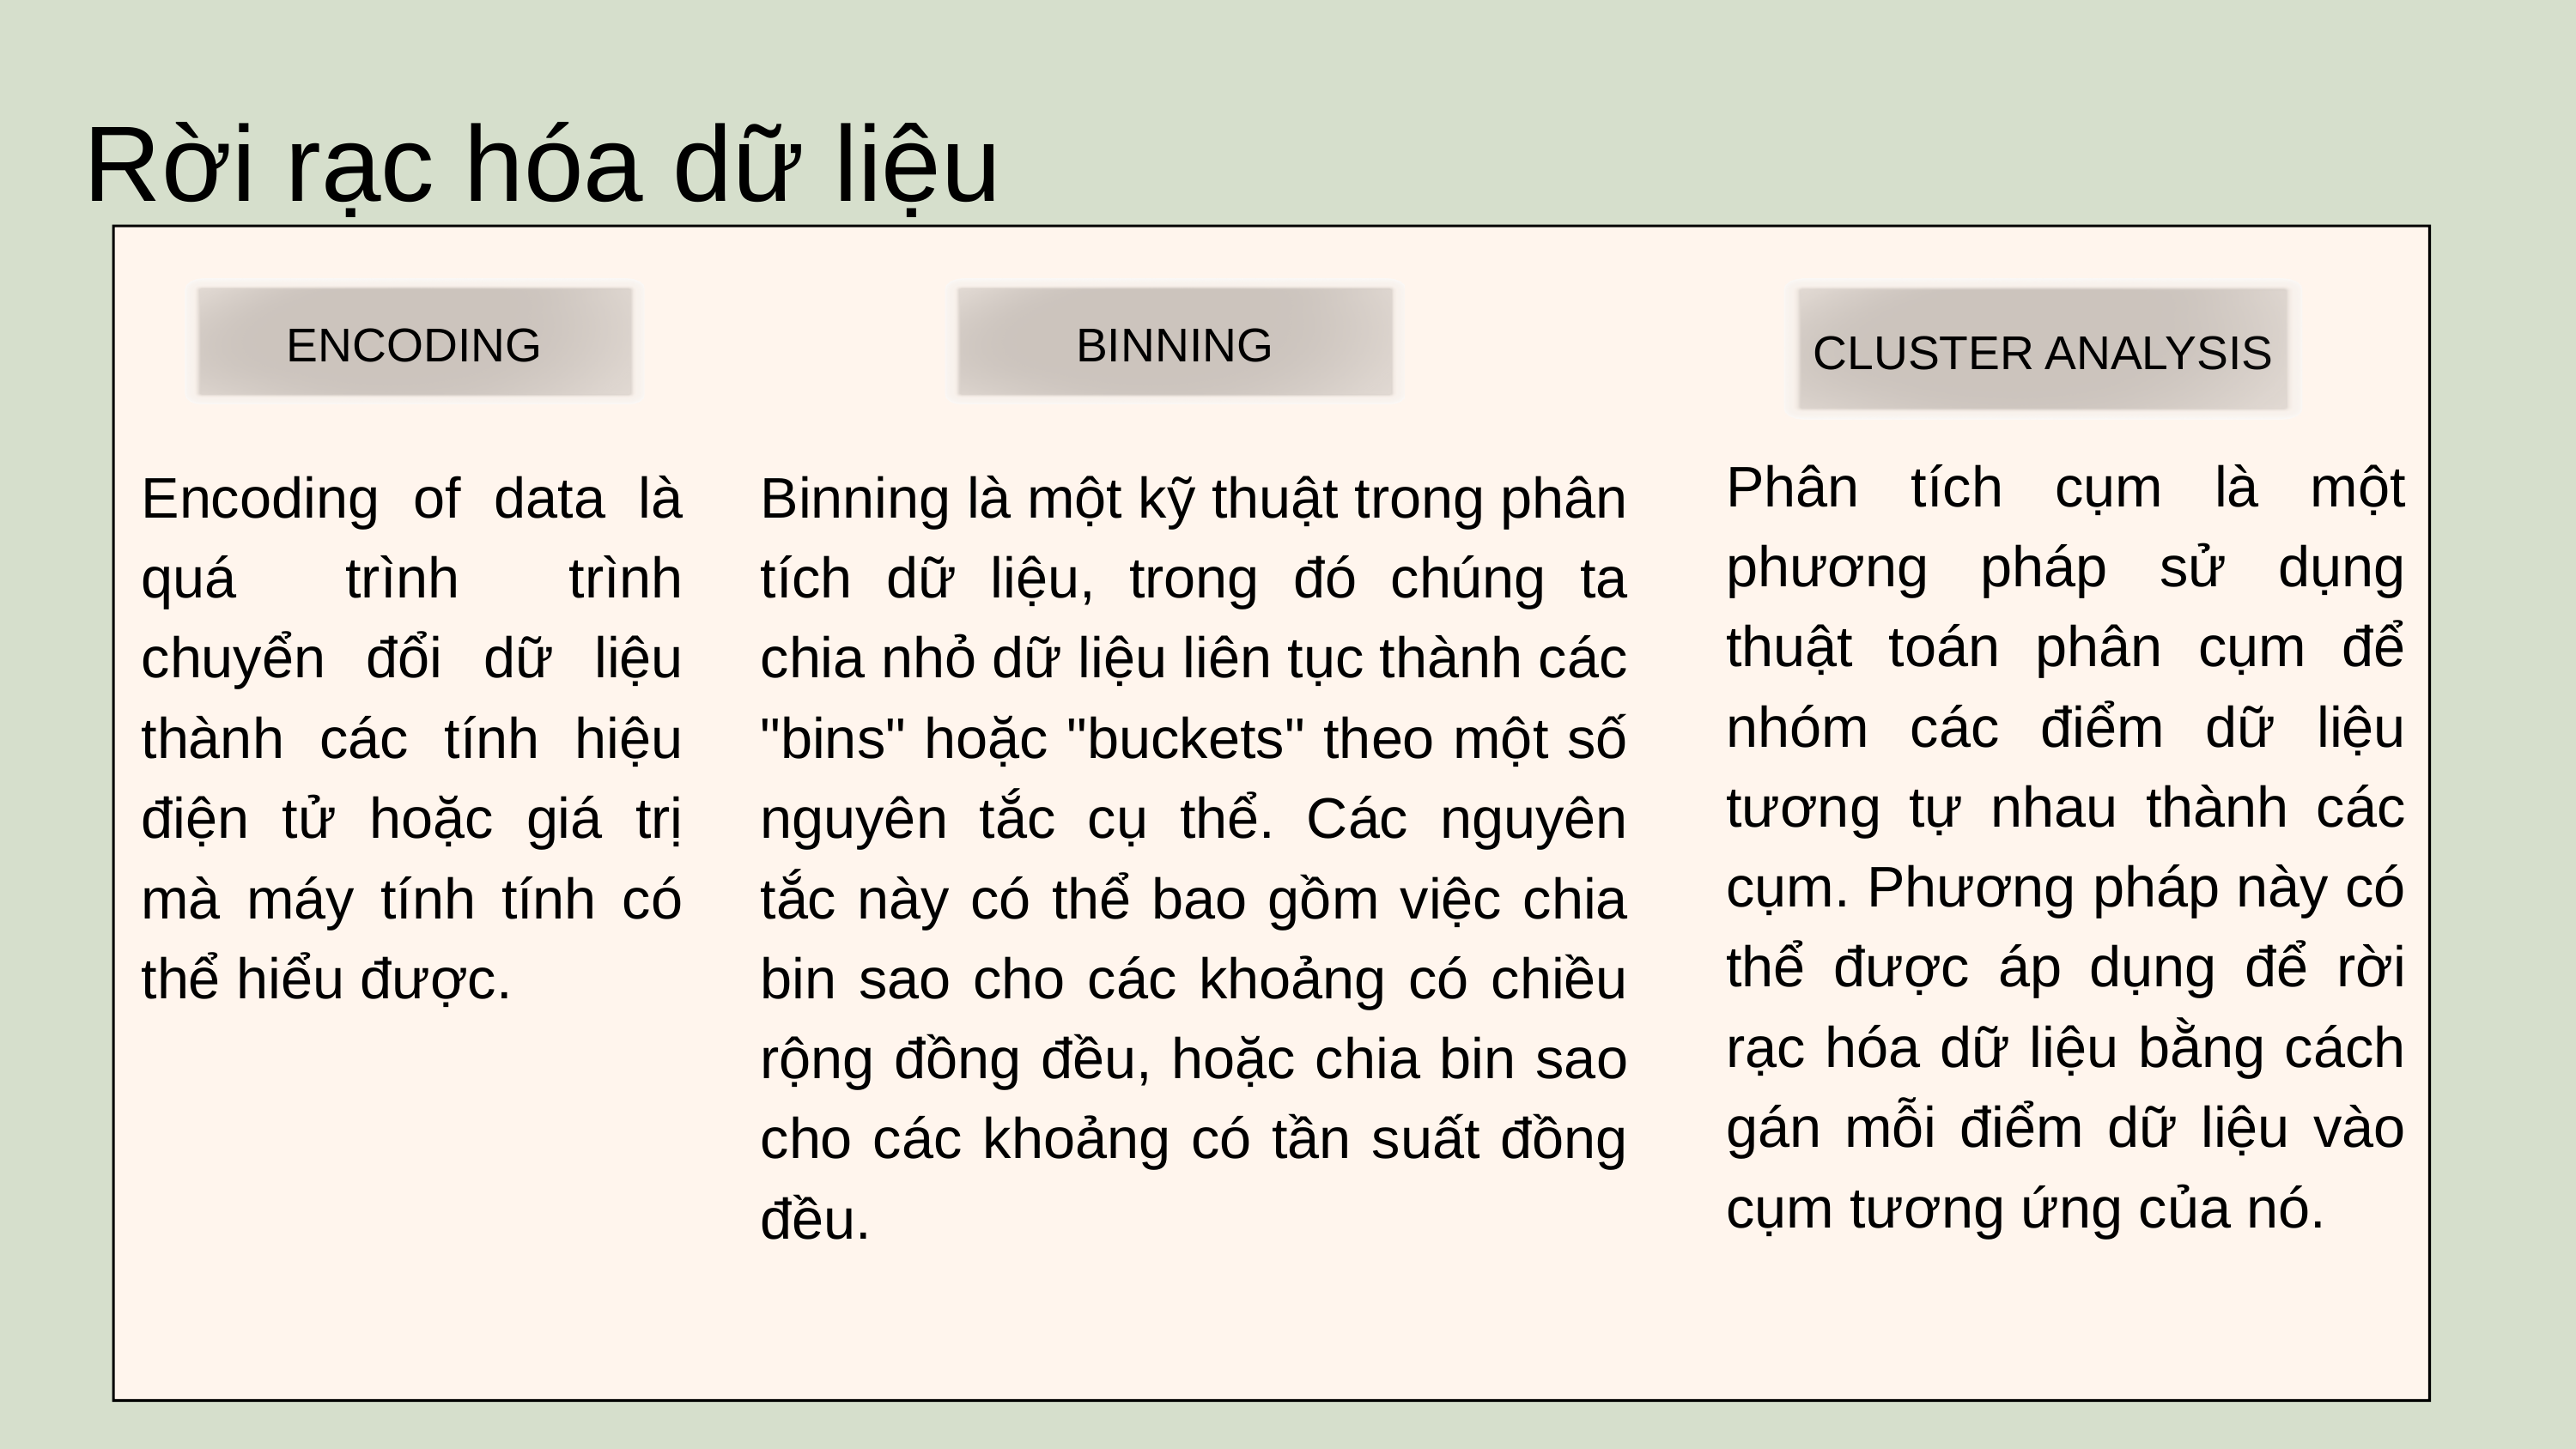

Rời rạc hóa dữ liệu

ENCODING
BINNING
CLUSTER ANALYSIS
Phân tích cụm là một phương pháp sử dụng thuật toán phân cụm để nhóm các điểm dữ liệu tương tự nhau thành các cụm. Phương pháp này có thể được áp dụng để rời rạc hóa dữ liệu bằng cách gán mỗi điểm dữ liệu vào cụm tương ứng của nó.
Encoding of data là quá trình trình chuyển đổi dữ liệu thành các tính hiệu điện tử hoặc giá trị mà máy tính tính có thể hiểu được.
Binning là một kỹ thuật trong phân tích dữ liệu, trong đó chúng ta chia nhỏ dữ liệu liên tục thành các "bins" hoặc "buckets" theo một số nguyên tắc cụ thể. Các nguyên tắc này có thể bao gồm việc chia bin sao cho các khoảng có chiều rộng đồng đều, hoặc chia bin sao cho các khoảng có tần suất đồng đều.